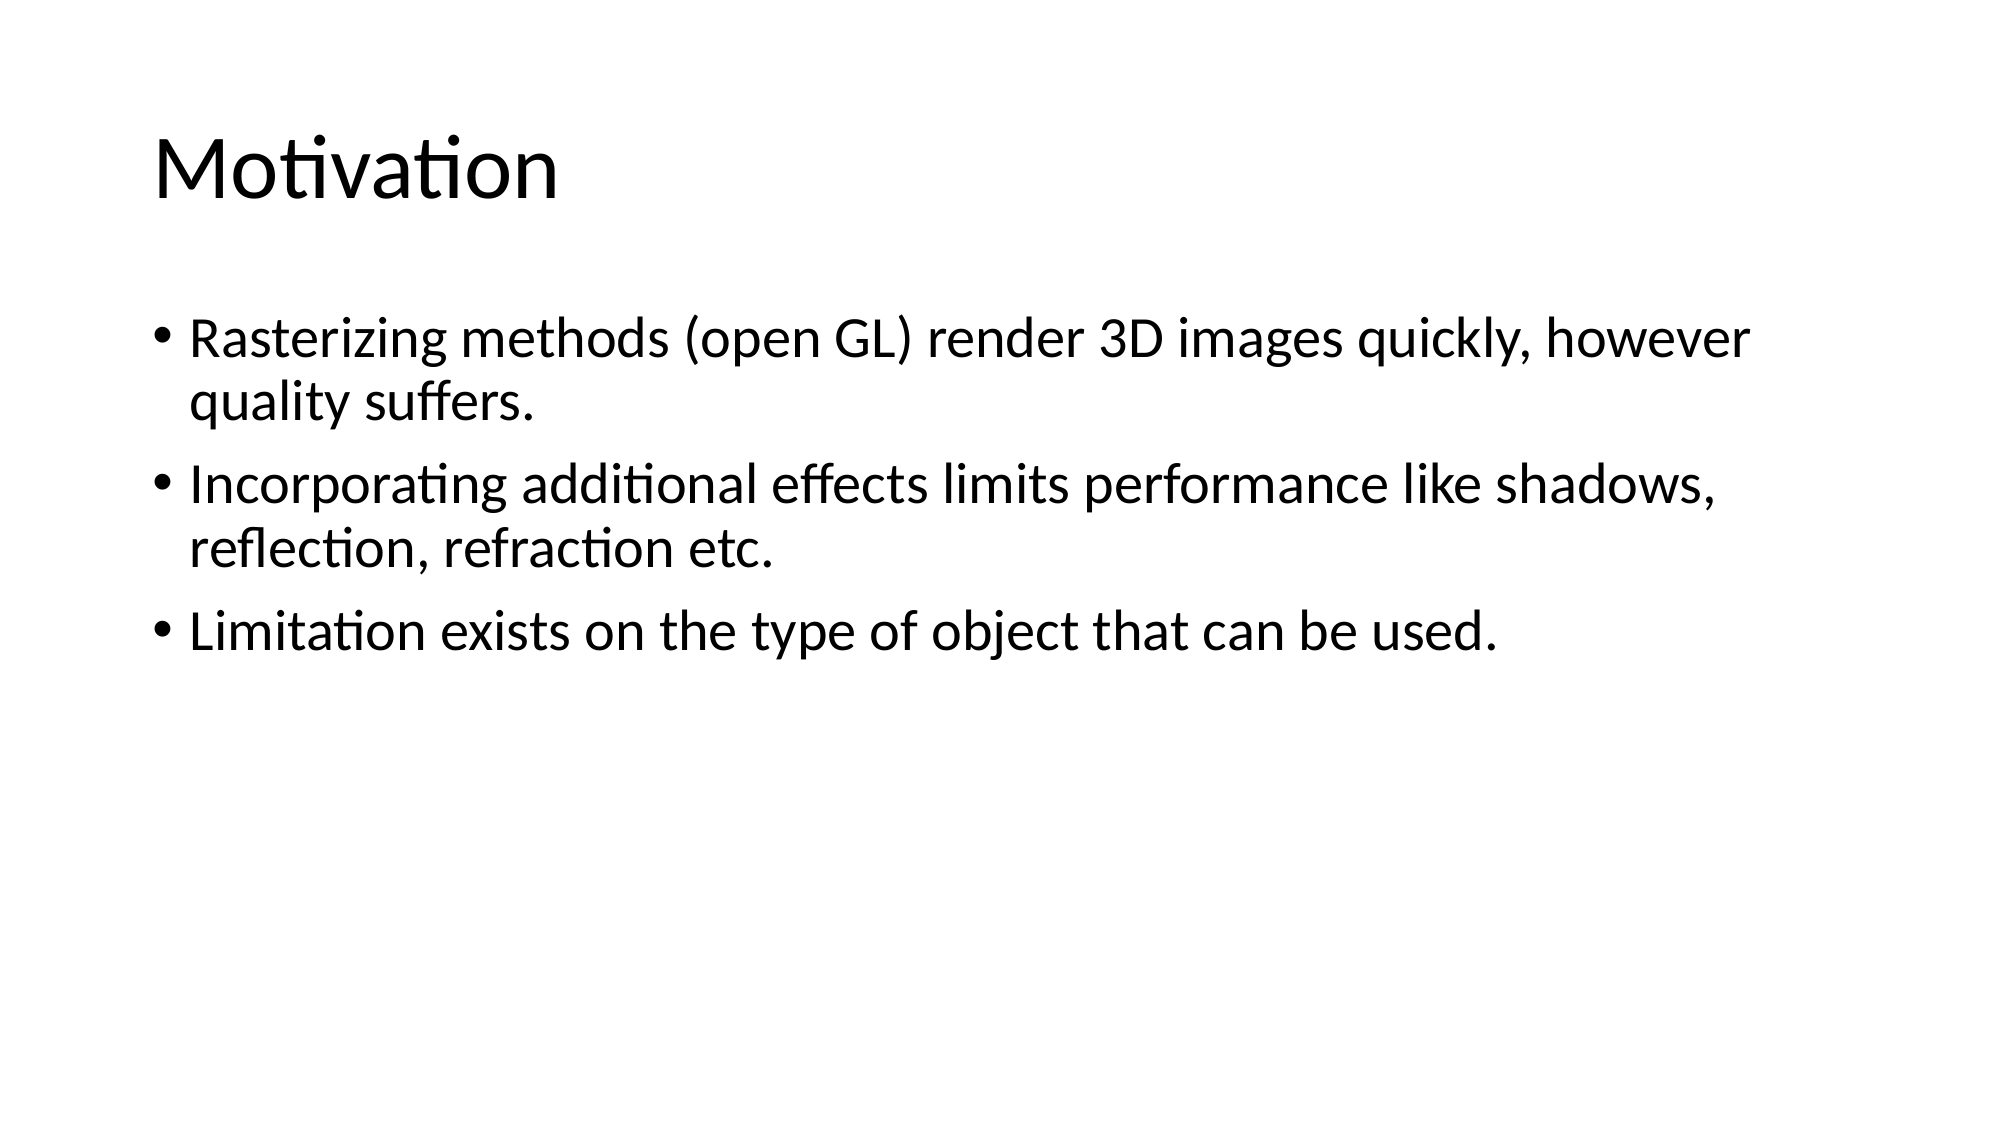

# Motivation
Rasterizing methods (open GL) render 3D images quickly, however quality suffers.
Incorporating additional effects limits performance like shadows, reflection, refraction etc.
Limitation exists on the type of object that can be used.